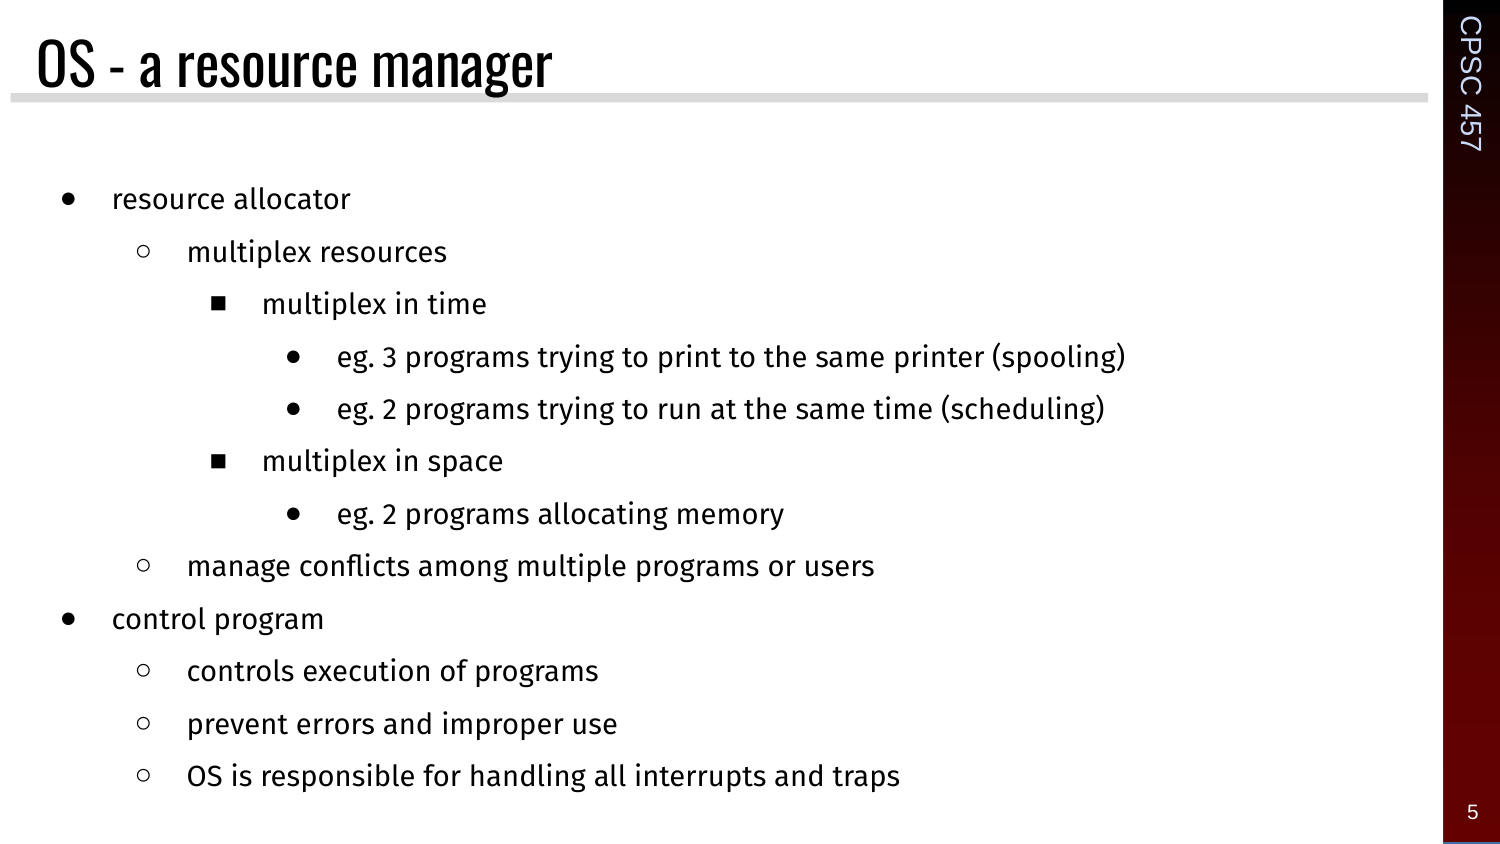

# OS - a resource manager
resource allocator
multiplex resources
multiplex in time
eg. 3 programs trying to print to the same printer (spooling)
eg. 2 programs trying to run at the same time (scheduling)
multiplex in space
eg. 2 programs allocating memory
manage conflicts among multiple programs or users
control program
controls execution of programs
prevent errors and improper use
OS is responsible for handling all interrupts and traps
5